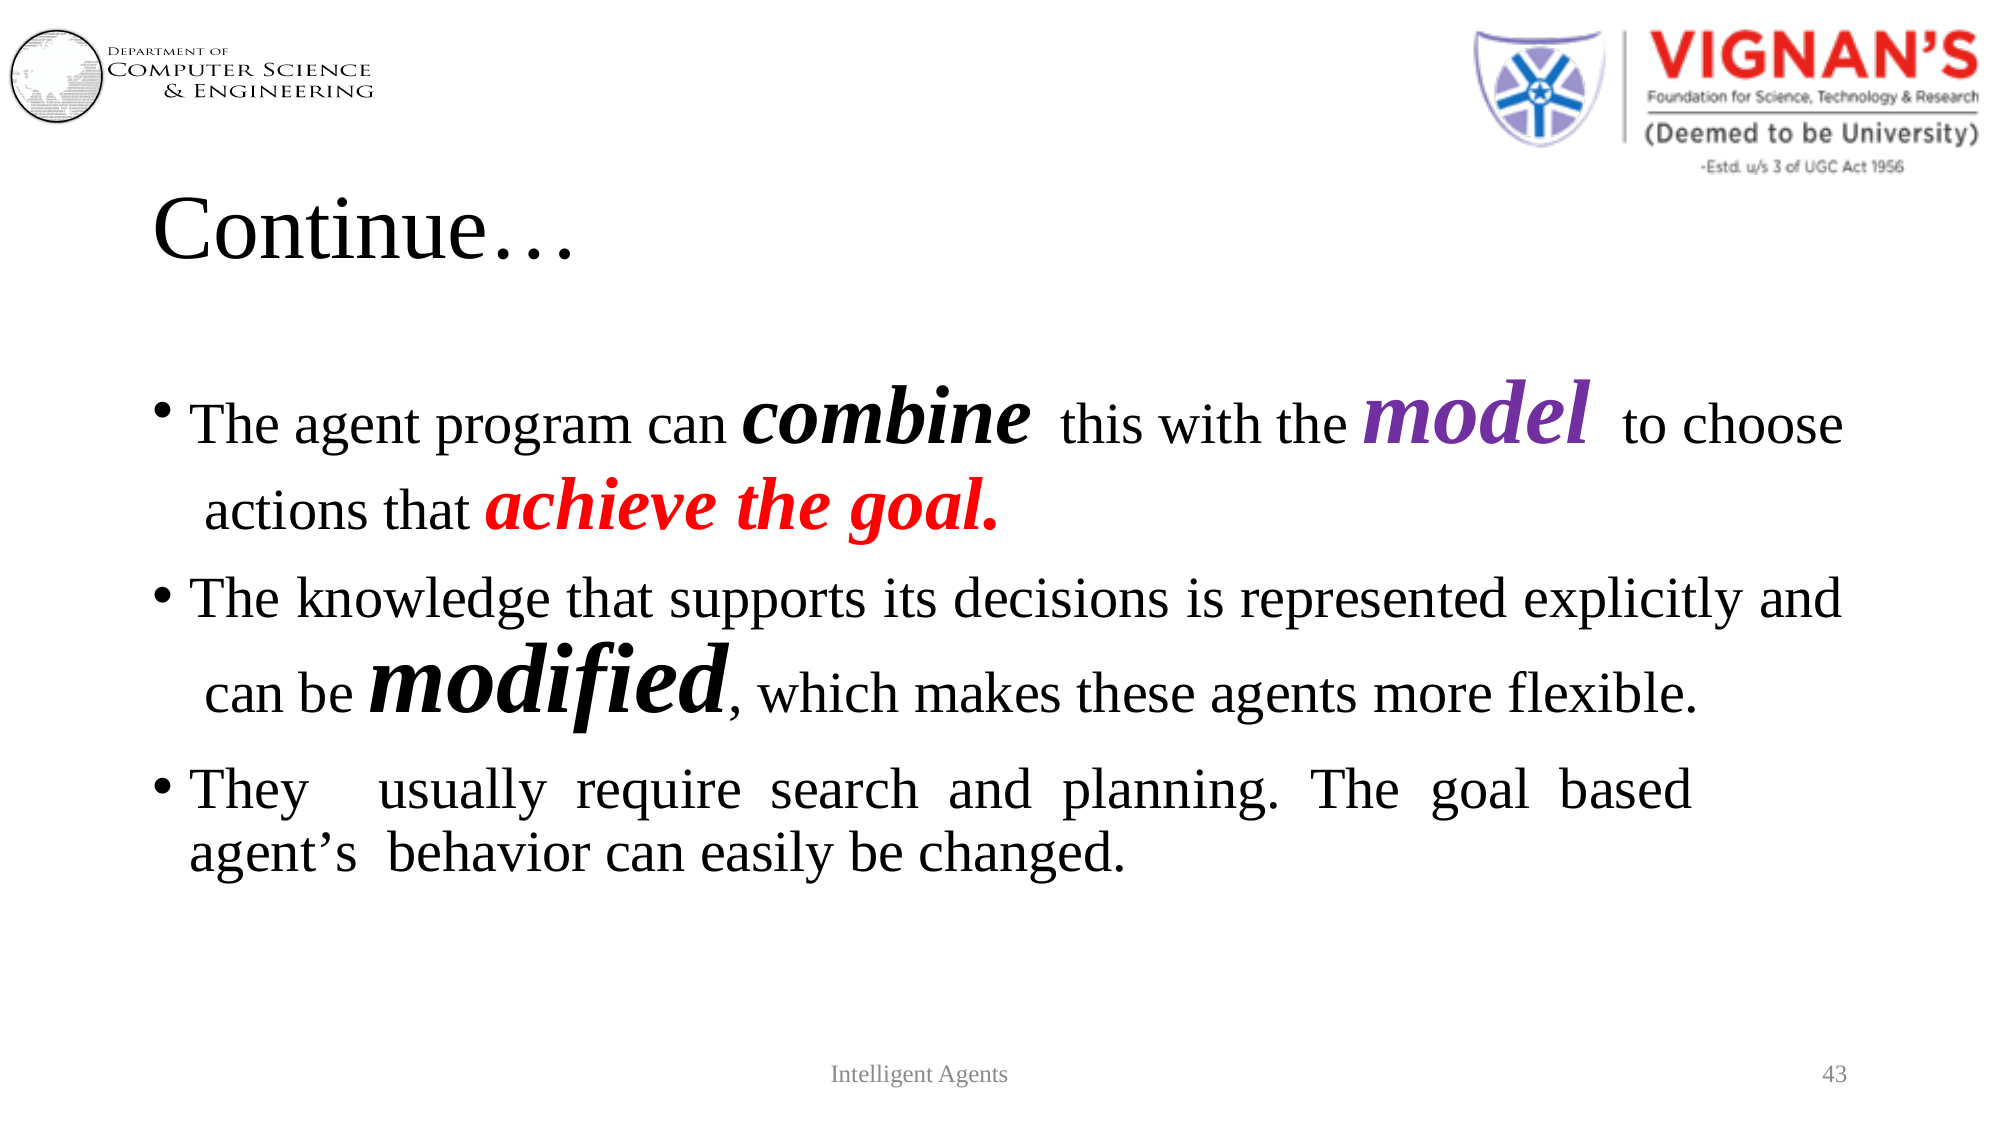

# Continue…
The agent program can combine this with the model to choose  actions that achieve the goal.
The knowledge that supports its decisions is represented explicitly and  can be modified, which makes these agents more flexible.
They	usually	require	search	and	planning.	The	goal	based	agent’s  behavior can easily be changed.
Intelligent Agents
43